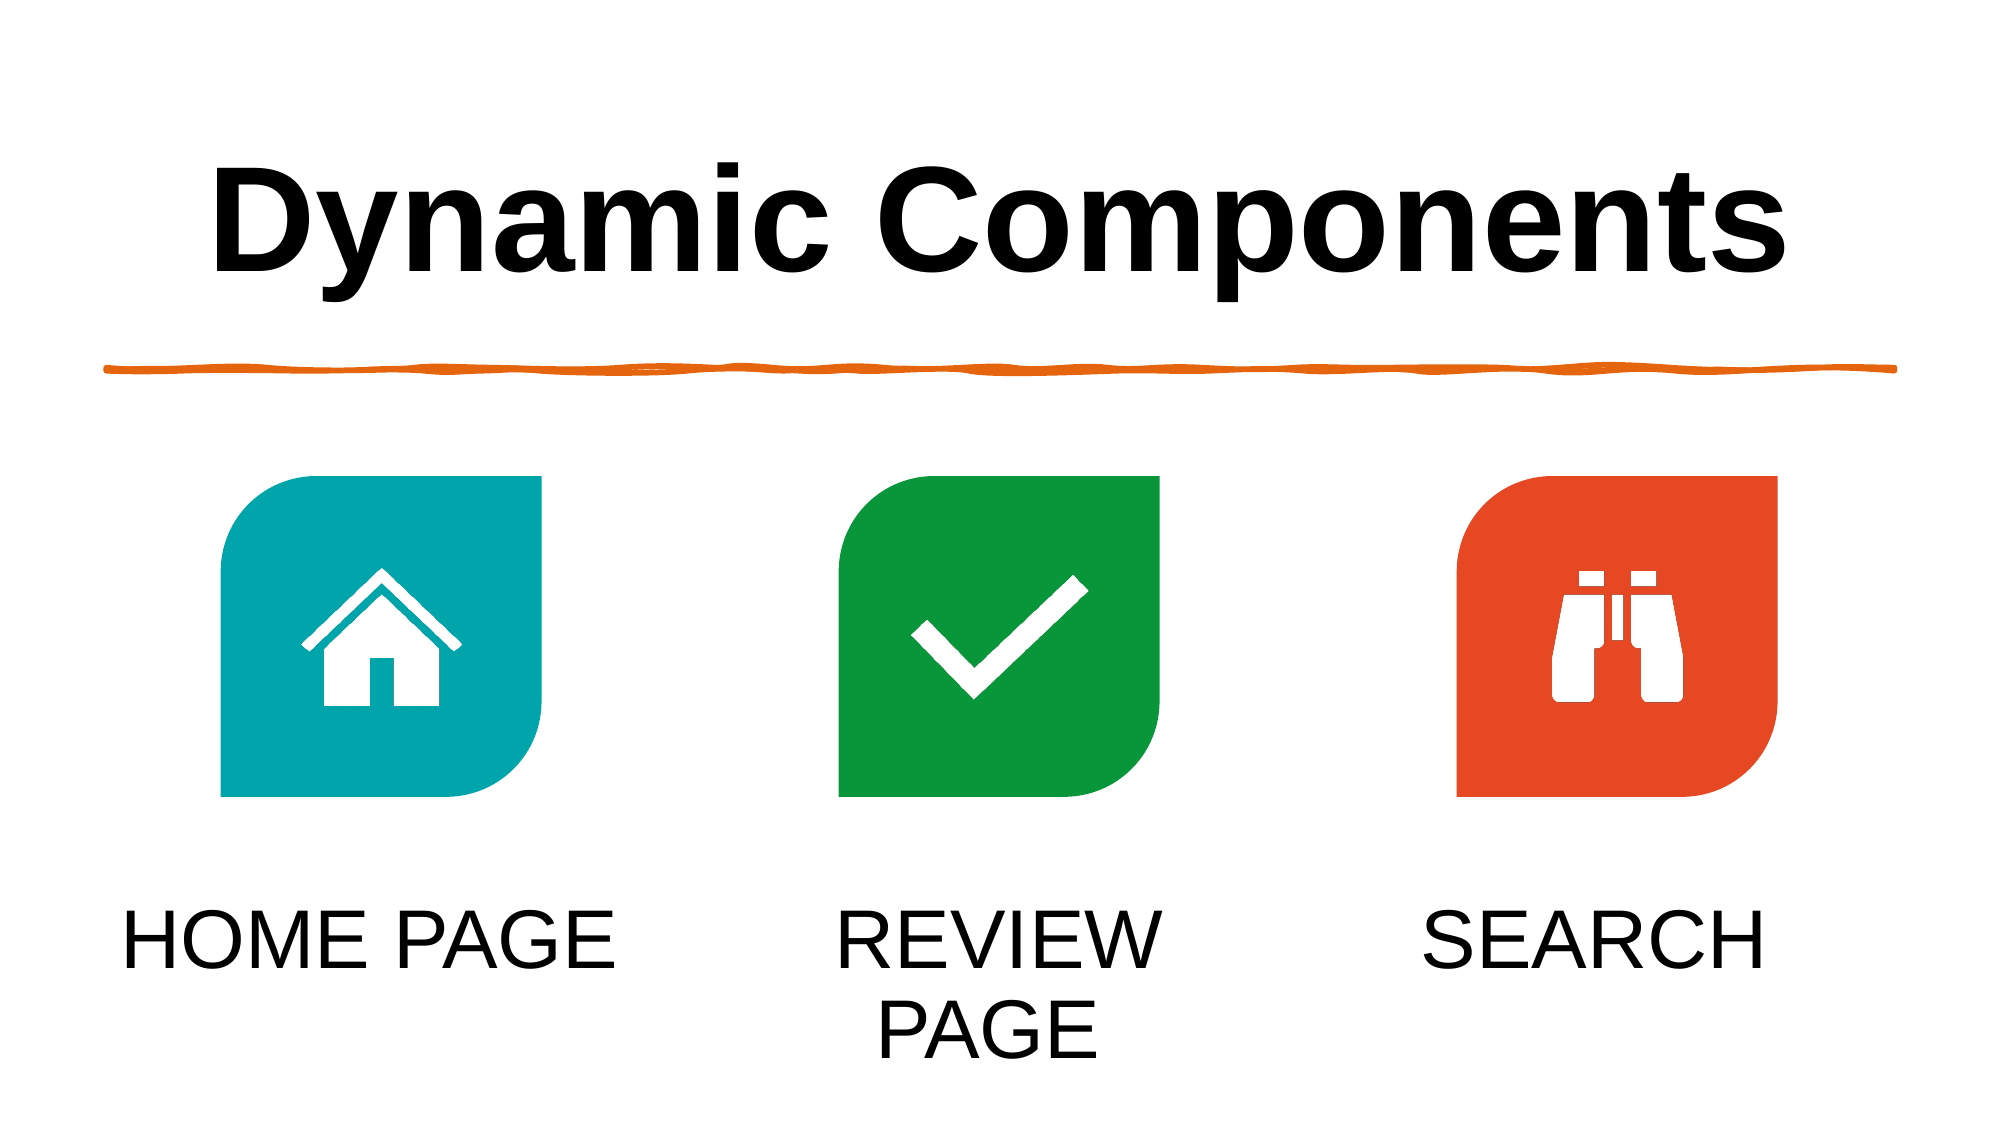

# Dynamic Components

Home page
Review page
Search